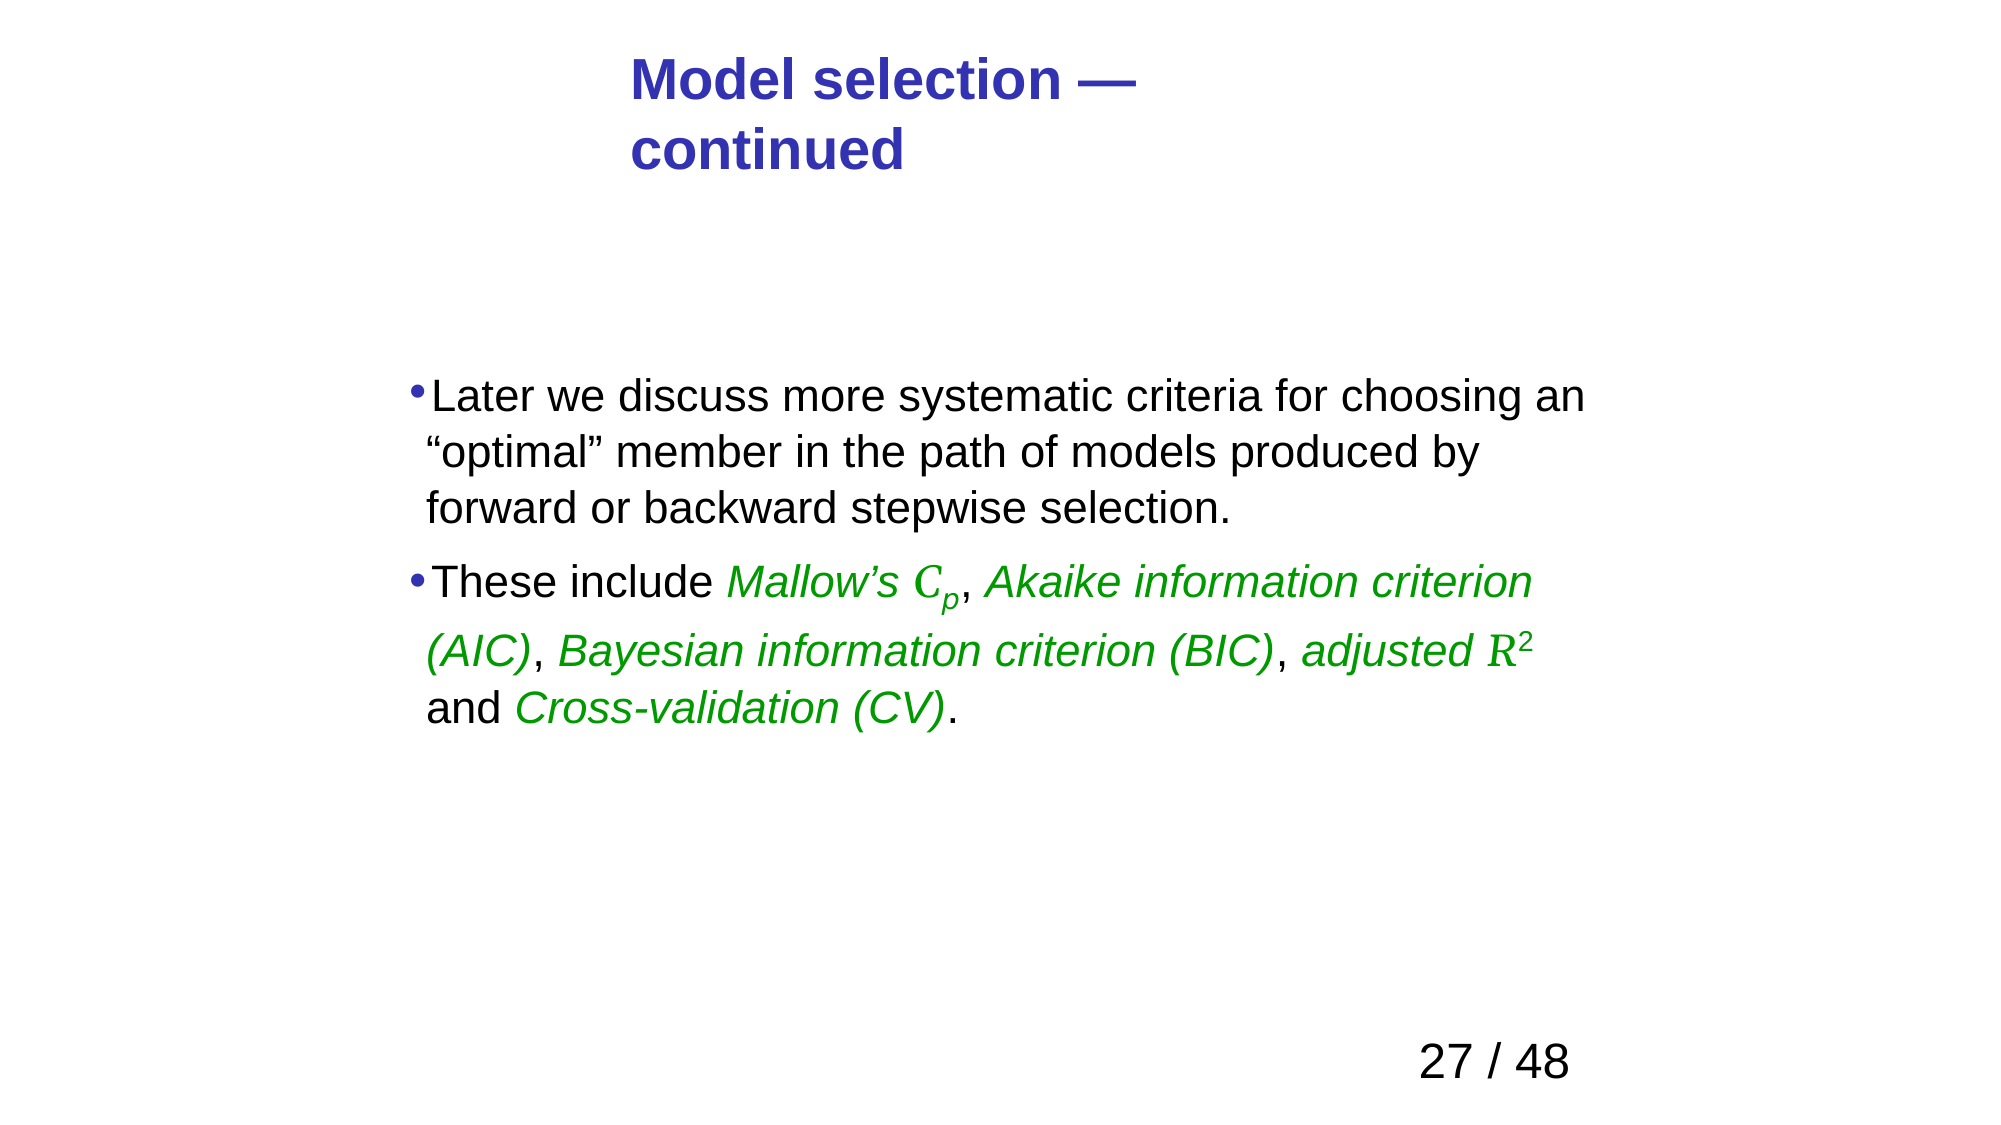

# Model selection — continued
Later we discuss more systematic criteria for choosing an  “optimal” member in the path of models produced by  forward or backward stepwise selection.

These include Mallow’s Cp, Akaike information criterion  (AIC), Bayesian information criterion (BIC), adjusted R2  and Cross-validation (CV).
27 / 48